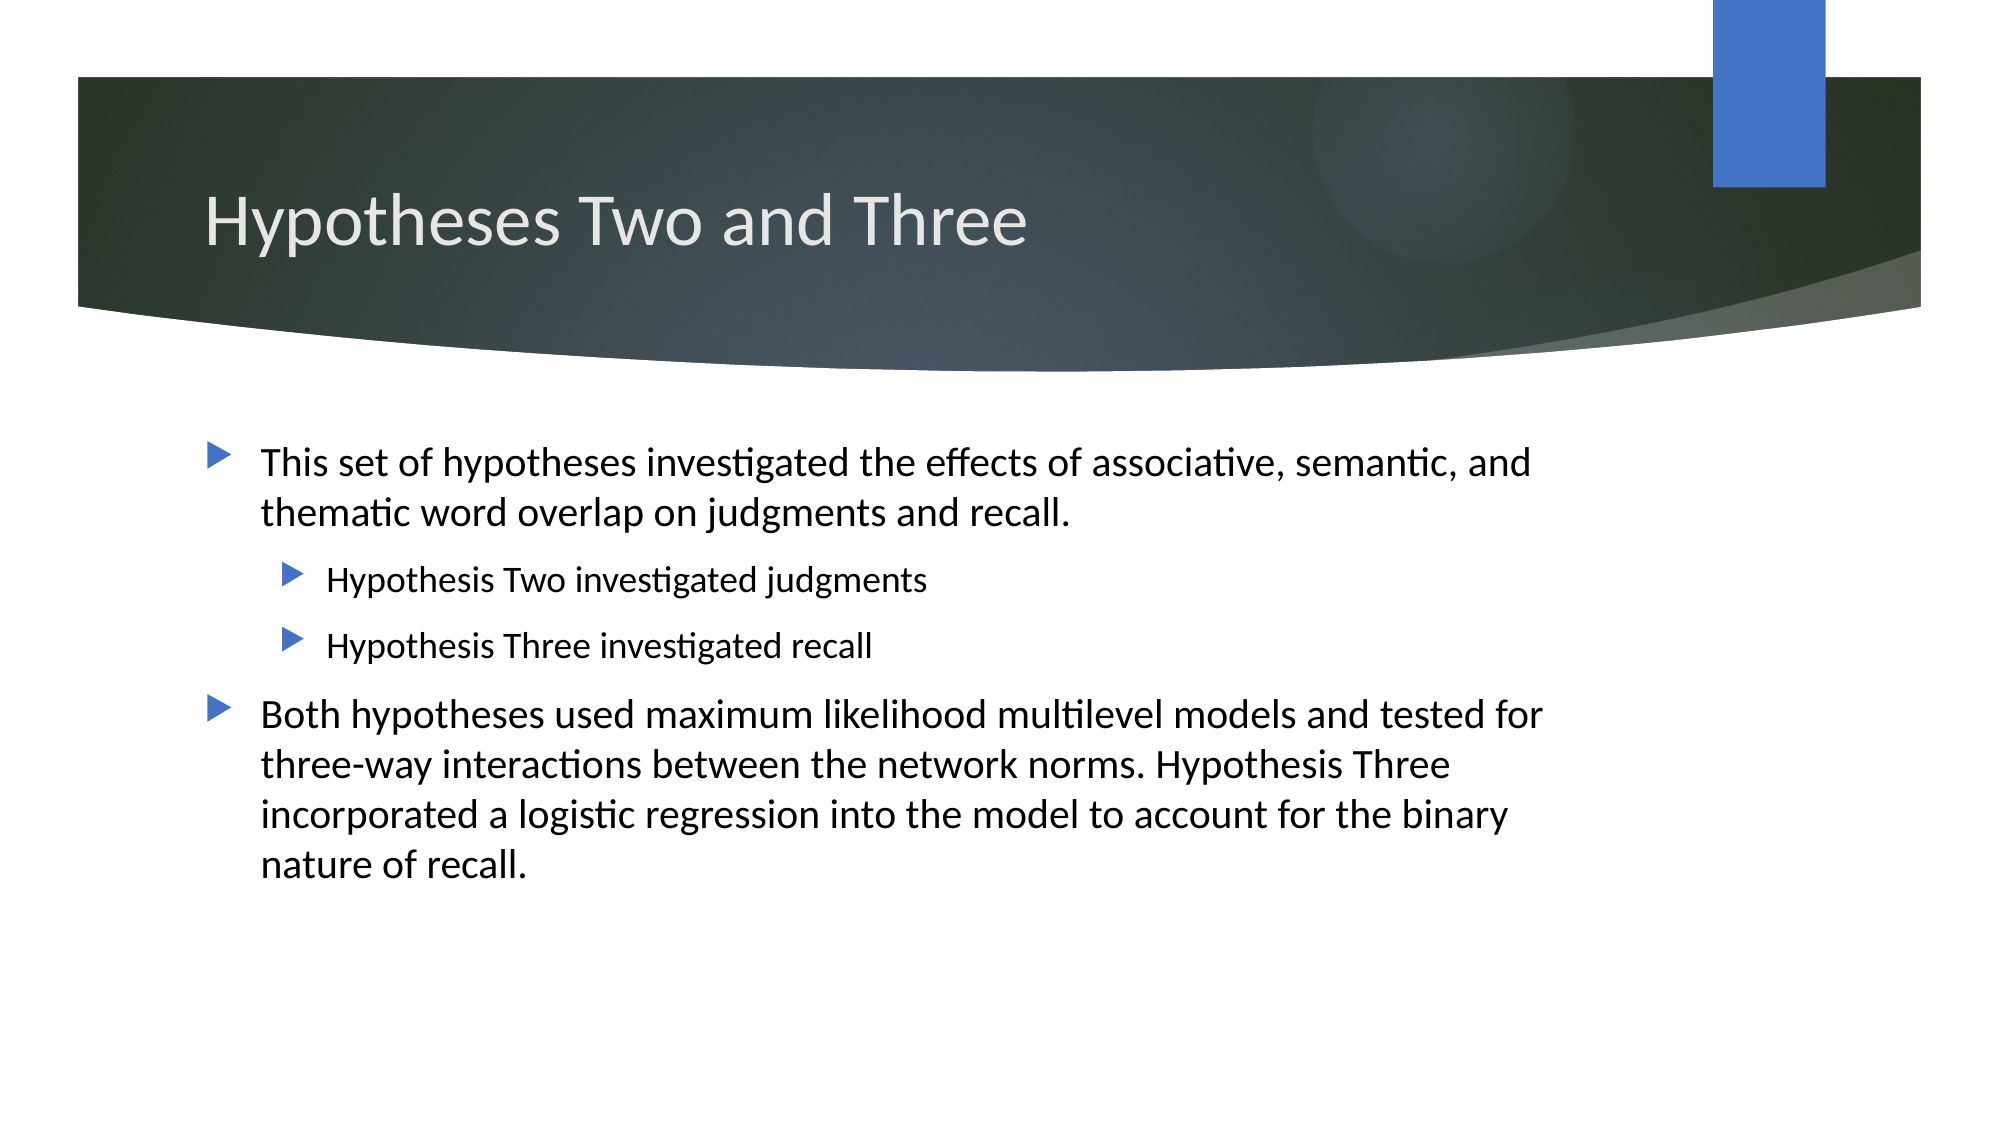

# Hypotheses Two and Three
This set of hypotheses investigated the effects of associative, semantic, and thematic word overlap on judgments and recall.
Hypothesis Two investigated judgments
Hypothesis Three investigated recall
Both hypotheses used maximum likelihood multilevel models and tested for three-way interactions between the network norms. Hypothesis Three incorporated a logistic regression into the model to account for the binary nature of recall.